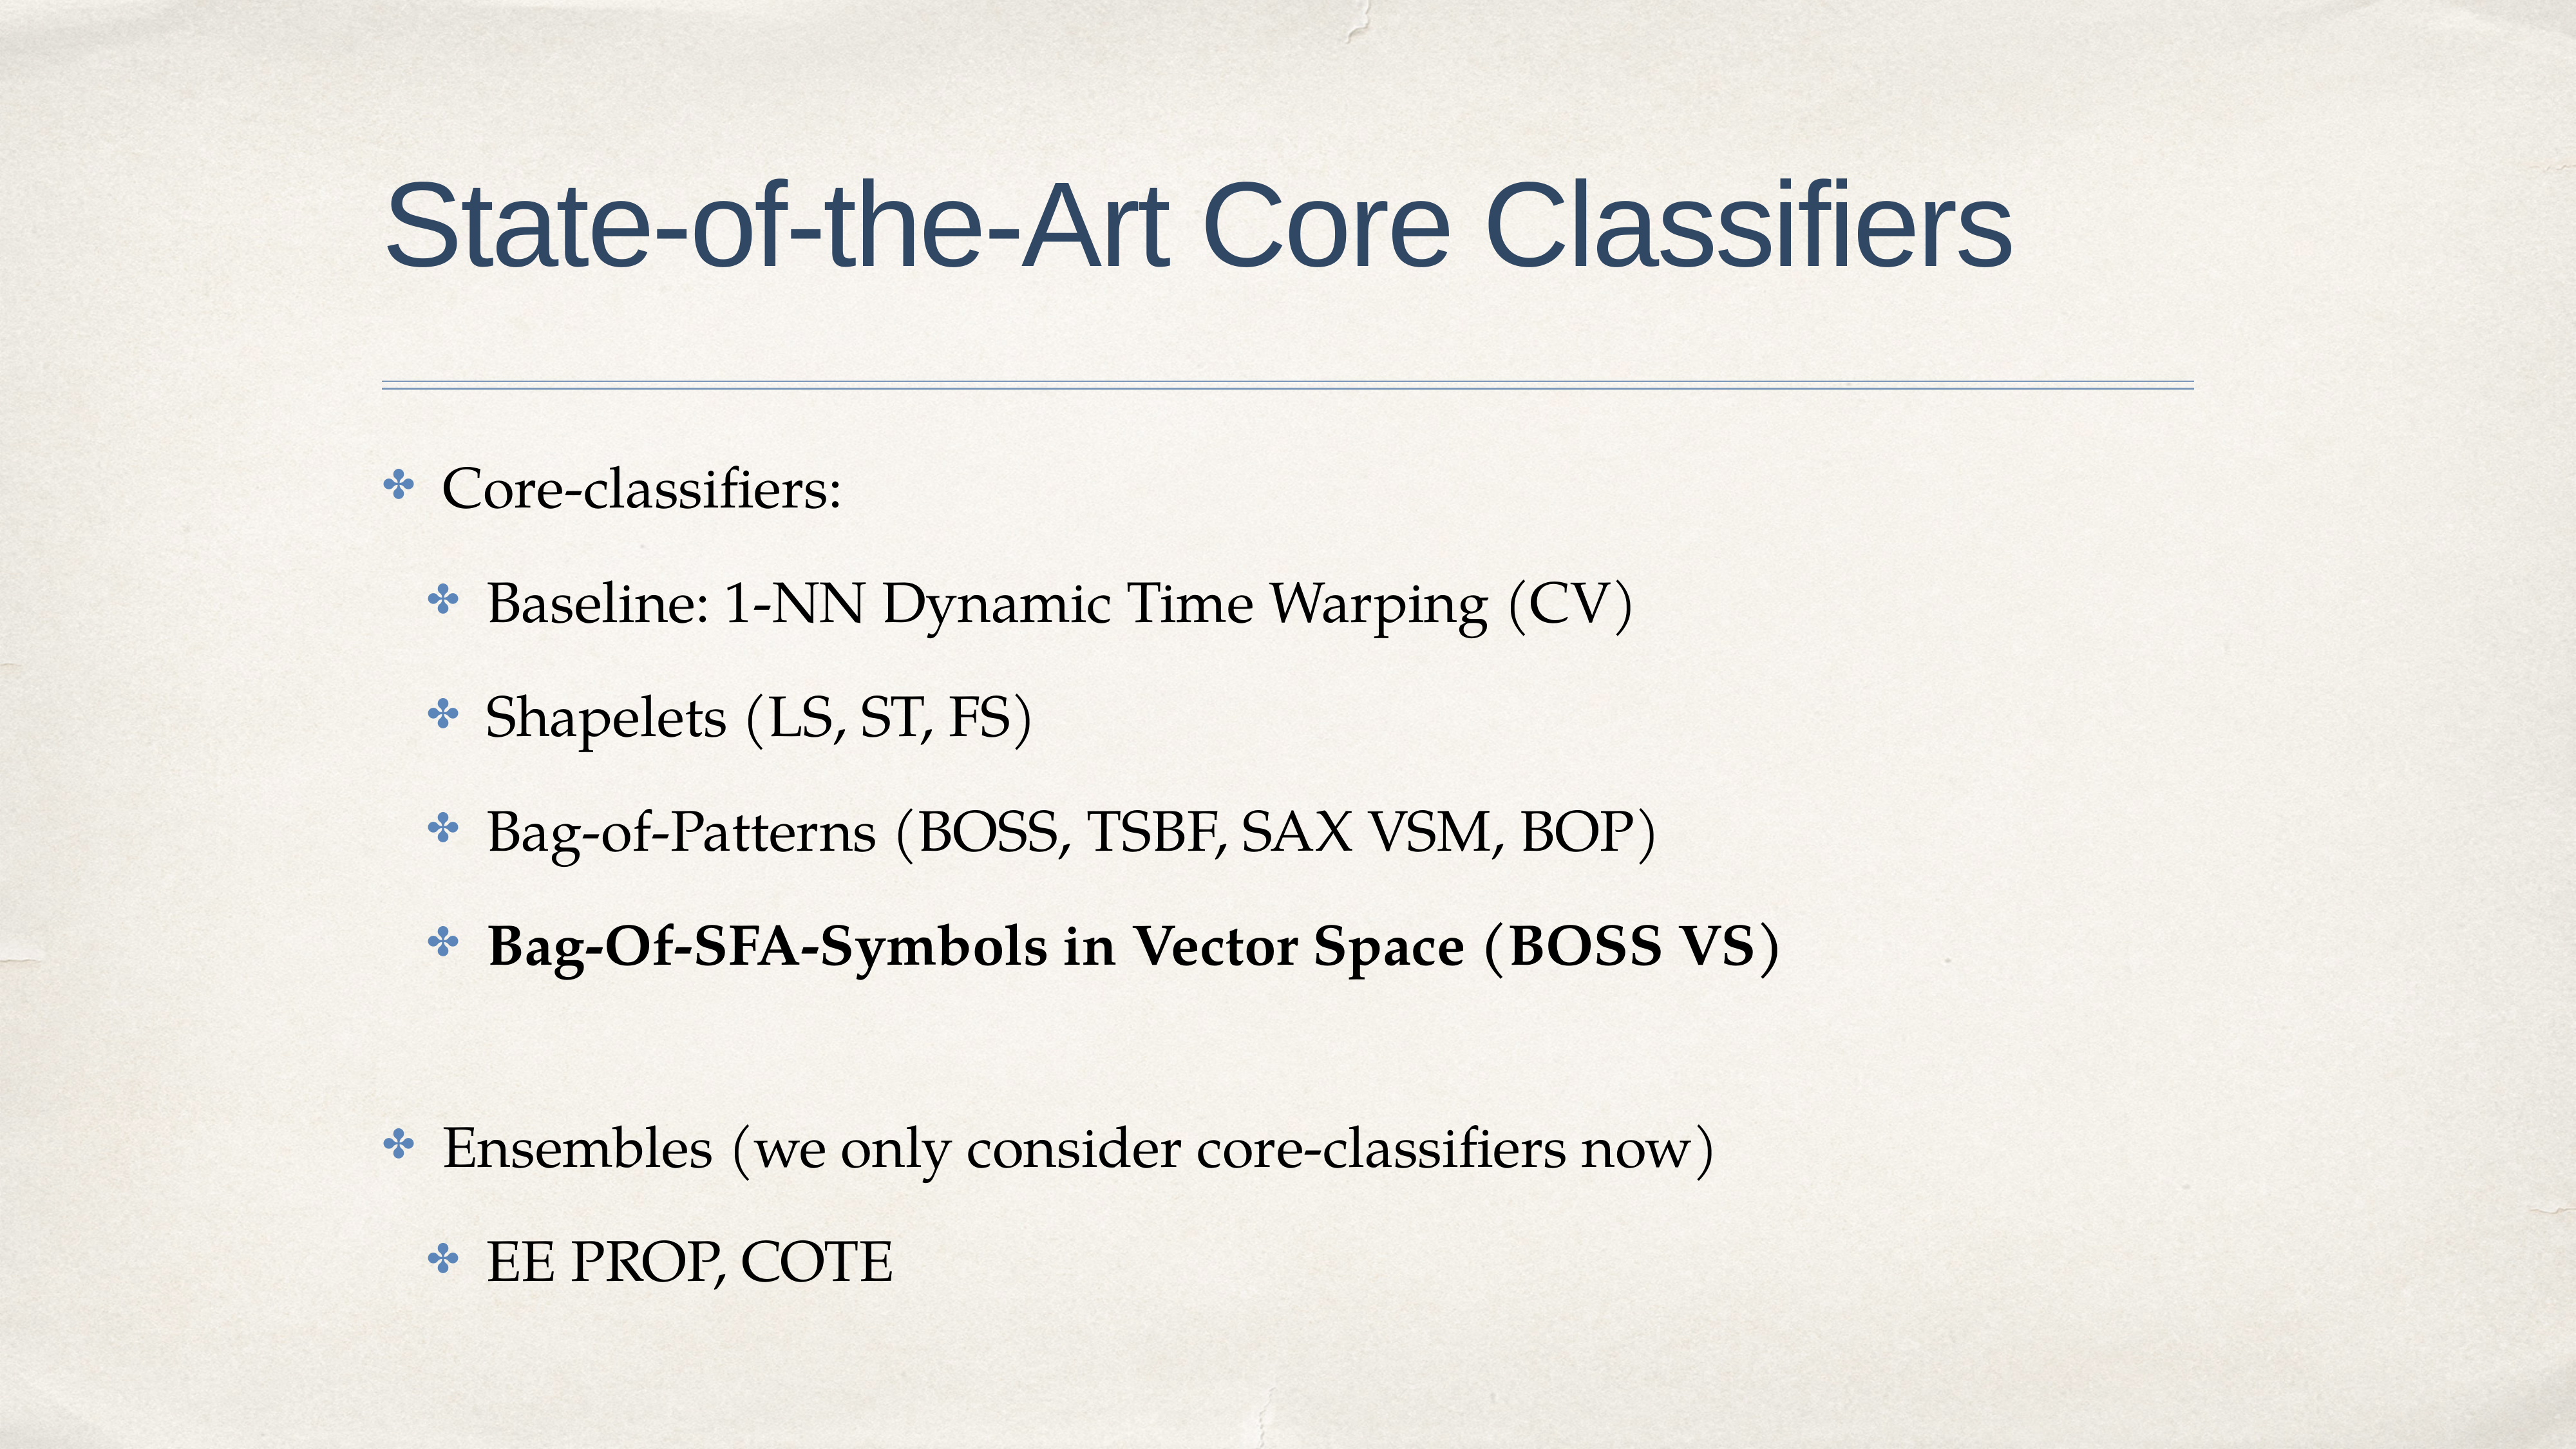

# State-of-the-Art Core Classifiers
Core-classifiers:
Baseline: 1-NN Dynamic Time Warping (CV)
Shapelets (LS, ST, FS)
Bag-of-Patterns (BOSS, TSBF, SAX VSM, BOP)
Bag-Of-SFA-Symbols in Vector Space (BOSS VS)

Ensembles (we only consider core-classifiers now)
EE PROP, COTE
16